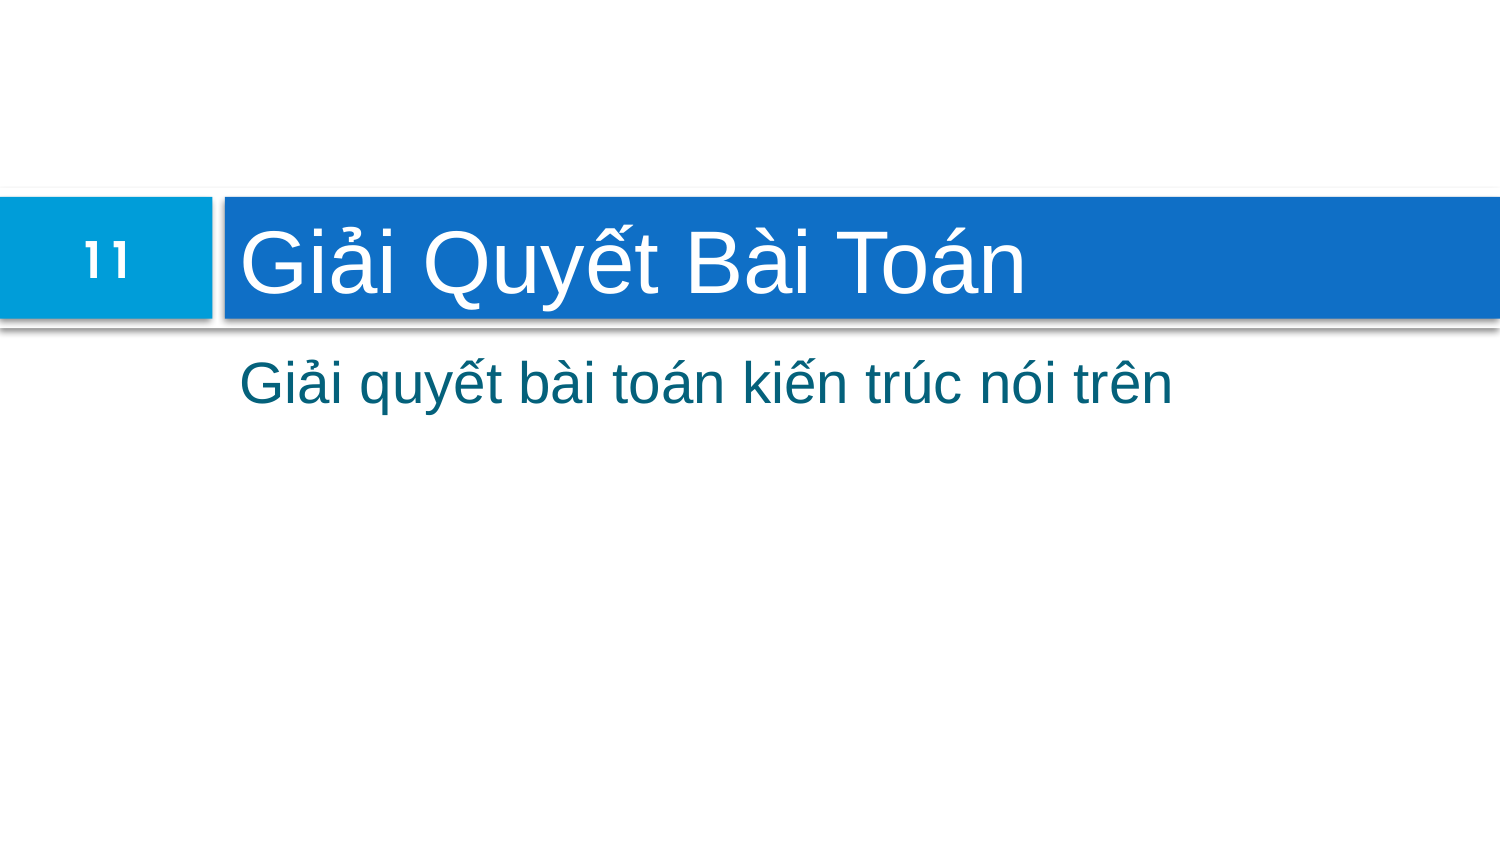

# Giải Quyết Bài Toán
11
Giải quyết bài toán kiến trúc nói trên